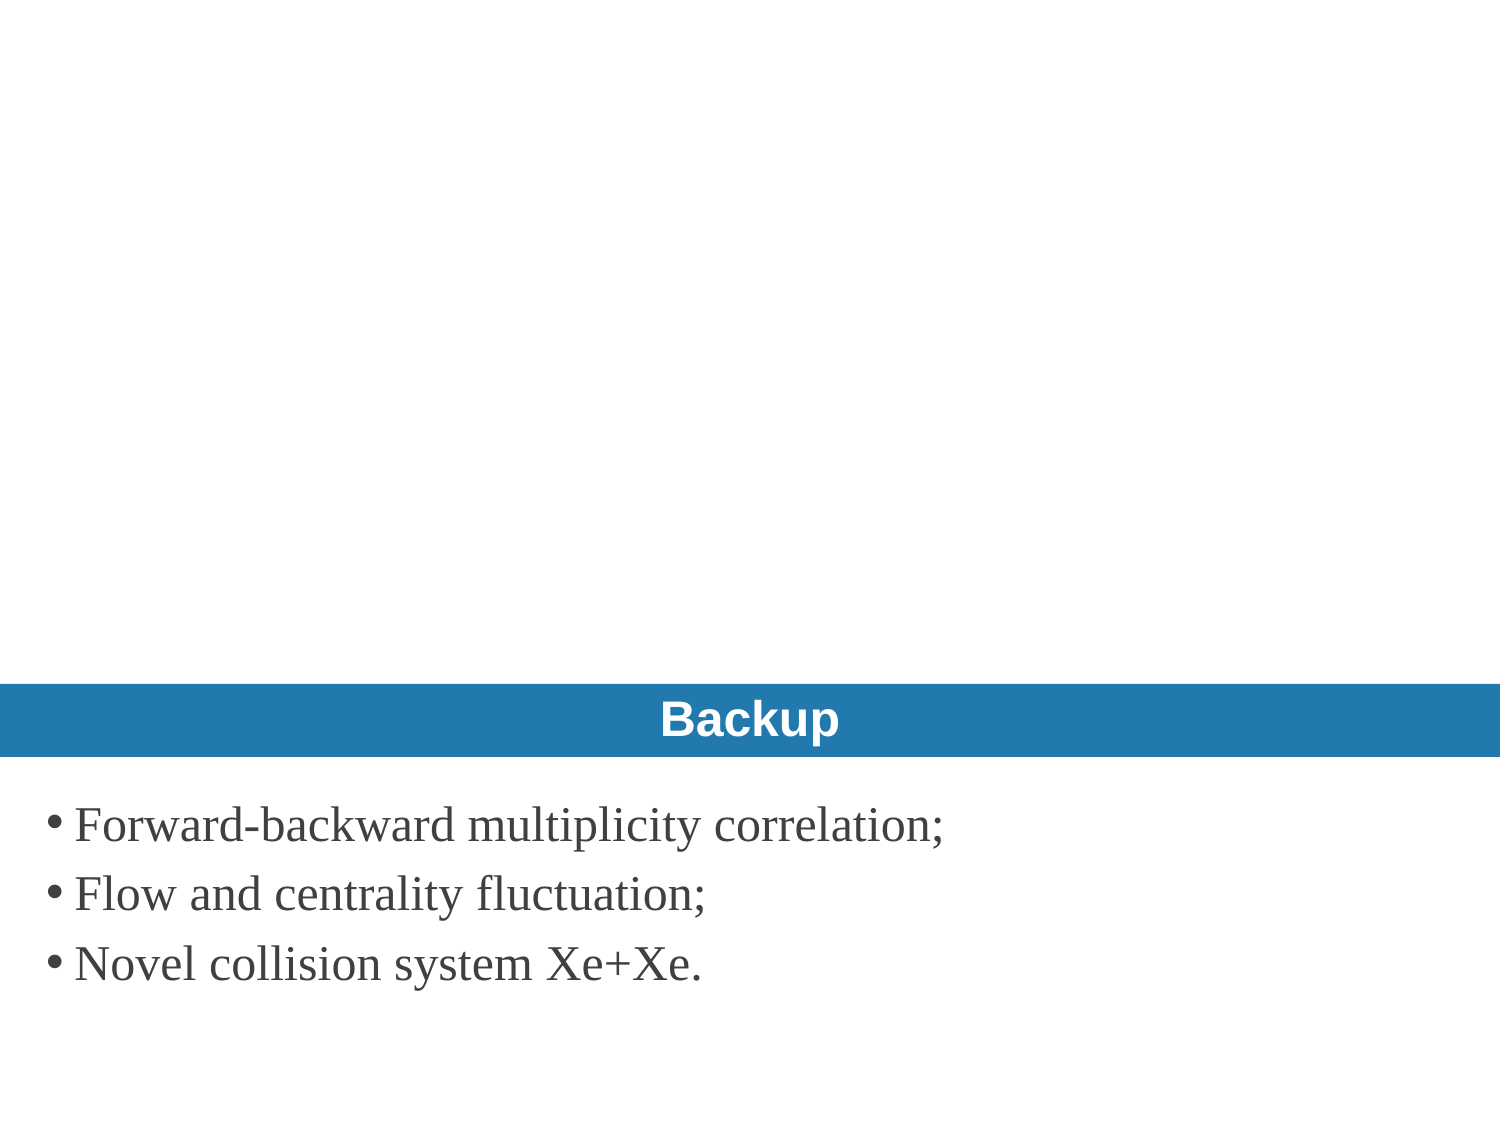

48
# Backup
Forward-backward multiplicity correlation;
Flow and centrality fluctuation;
Novel collision system Xe+Xe.